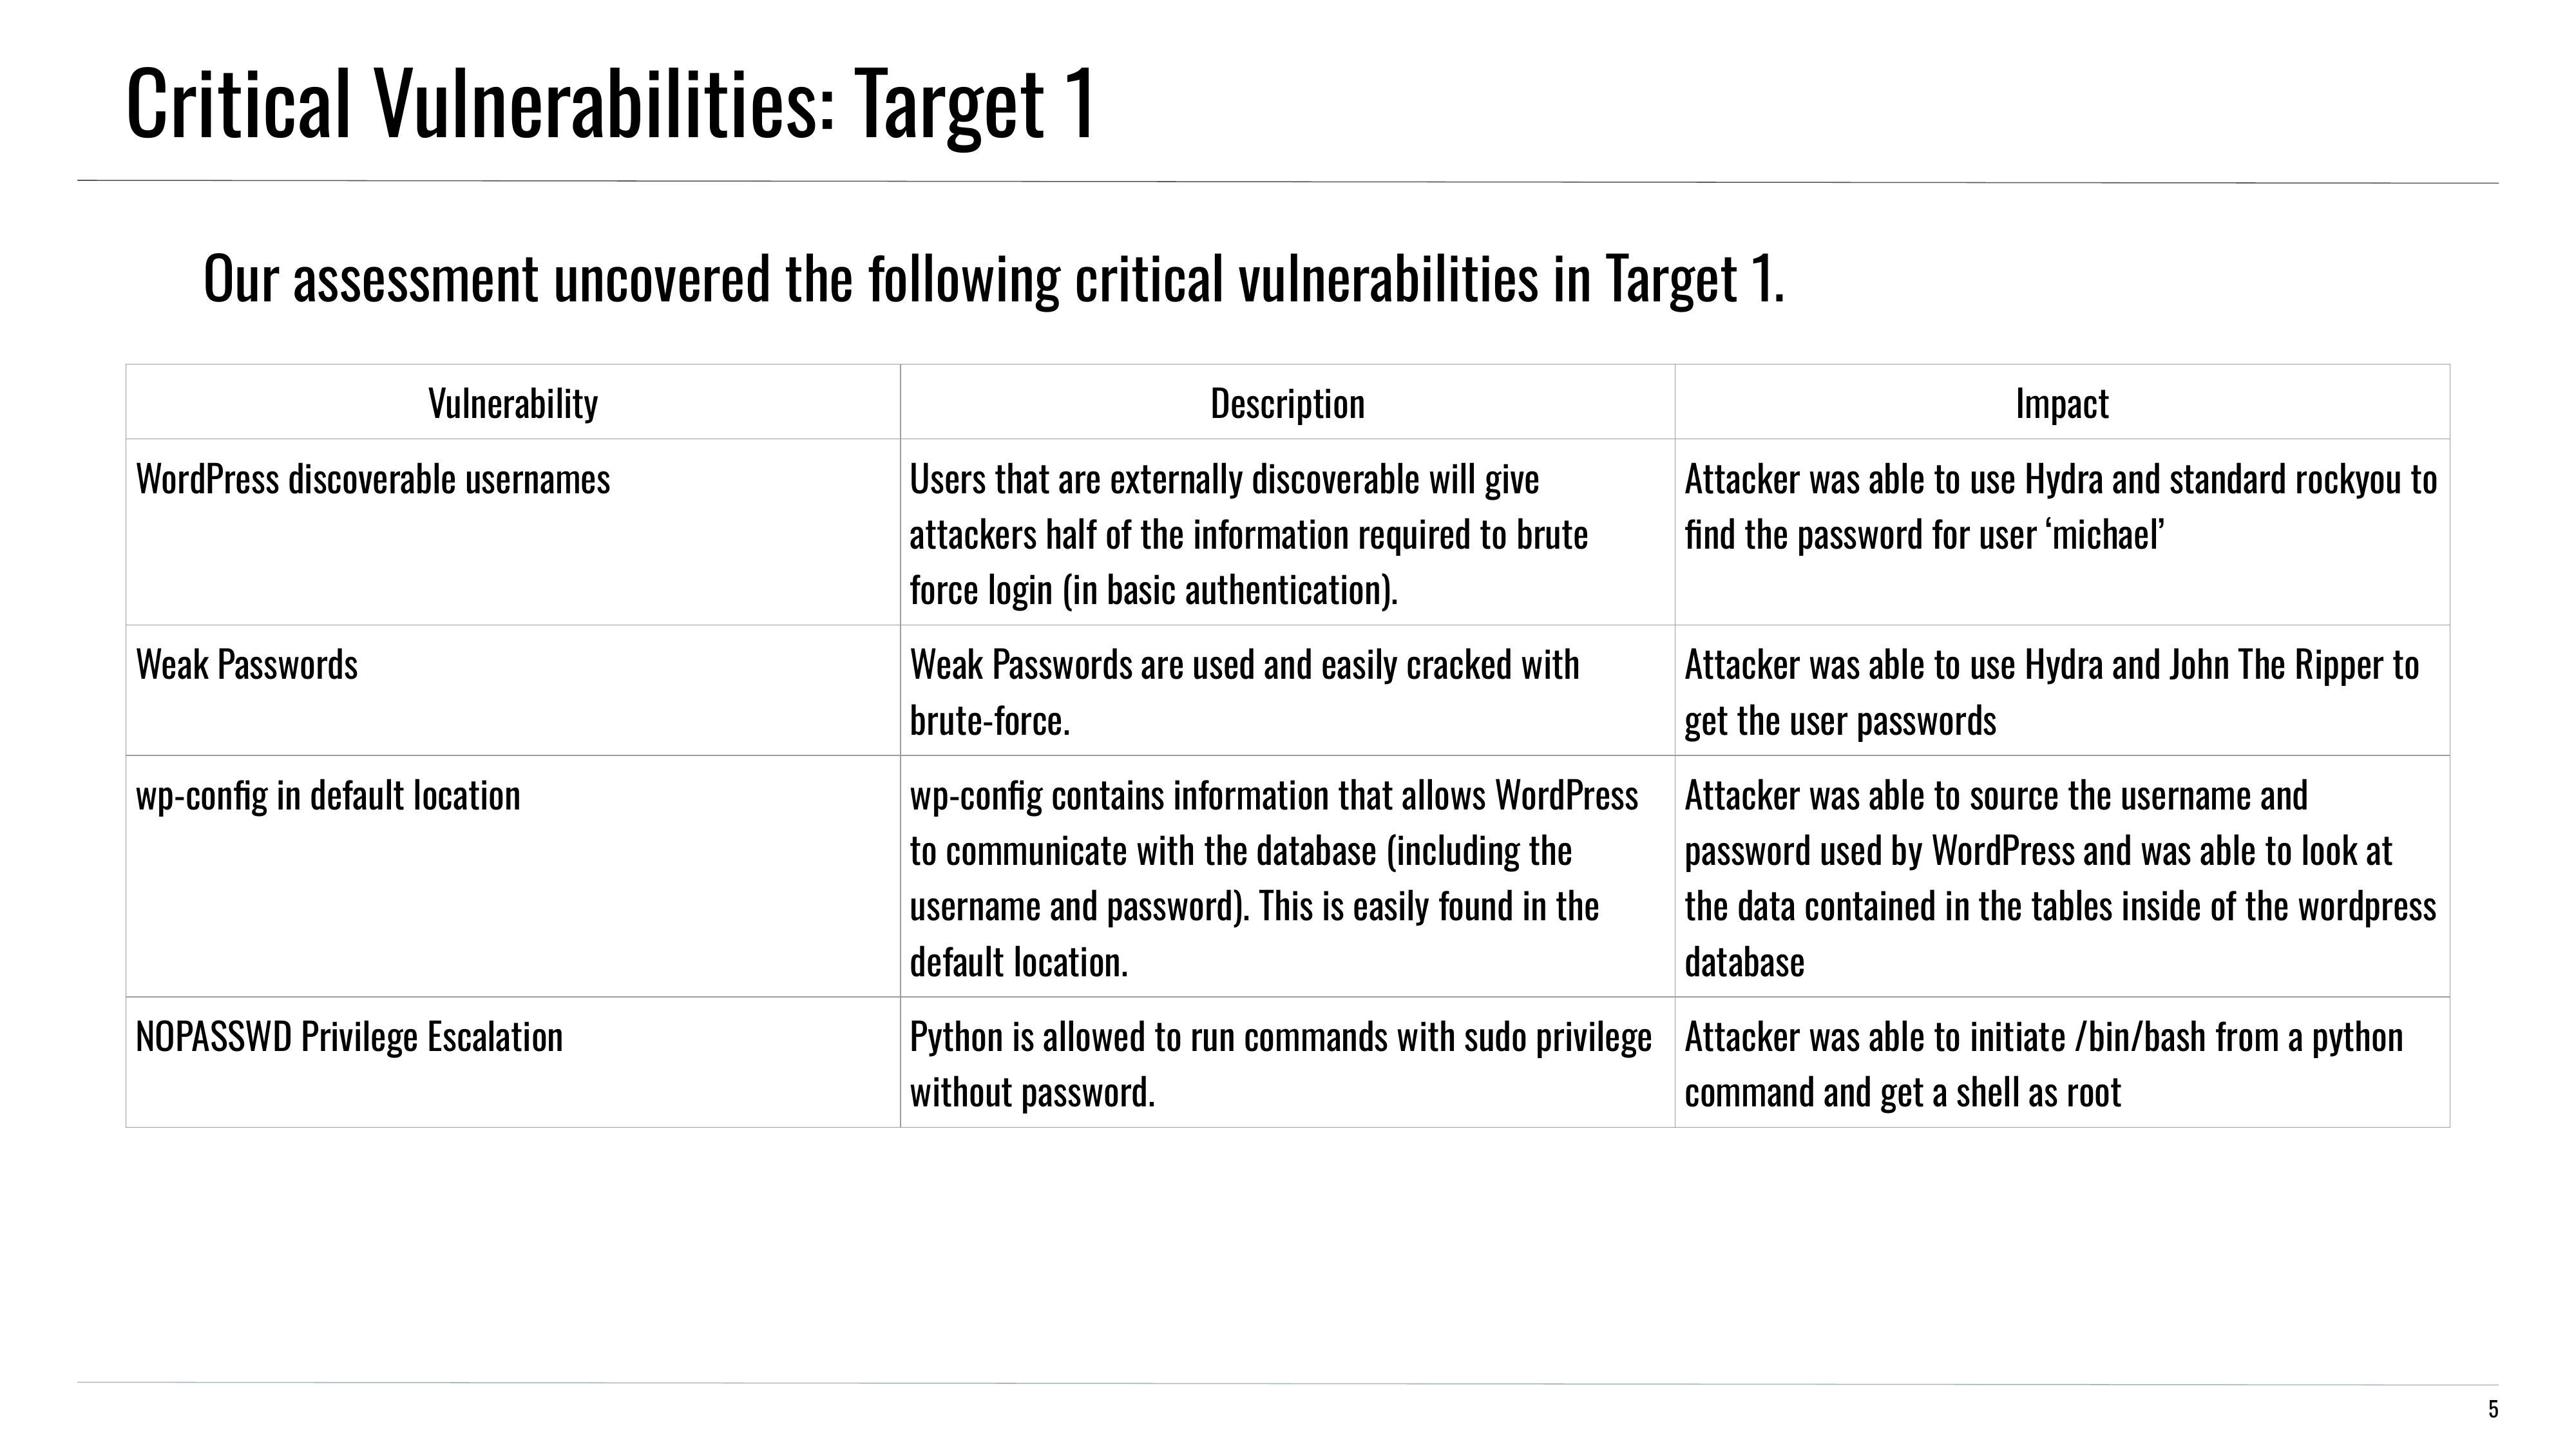

# Critical Vulnerabilities: Target 1
Our assessment uncovered the following critical vulnerabilities in Target 1.

| Vulnerability | Description | Impact |
| --- | --- | --- |
| WordPress discoverable usernames | Users that are externally discoverable will give attackers half of the information required to brute force login (in basic authentication). | Attacker was able to use Hydra and standard rockyou to find the password for user ‘michael’ |
| Weak Passwords | Weak Passwords are used and easily cracked with brute-force. | Attacker was able to use Hydra and John The Ripper to get the user passwords |
| wp-config in default location | wp-config contains information that allows WordPress to communicate with the database (including the username and password). This is easily found in the default location. | Attacker was able to source the username and password used by WordPress and was able to look at the data contained in the tables inside of the wordpress database |
| NOPASSWD Privilege Escalation | Python is allowed to run commands with sudo privilege without password. | Attacker was able to initiate /bin/bash from a python command and get a shell as root |
5